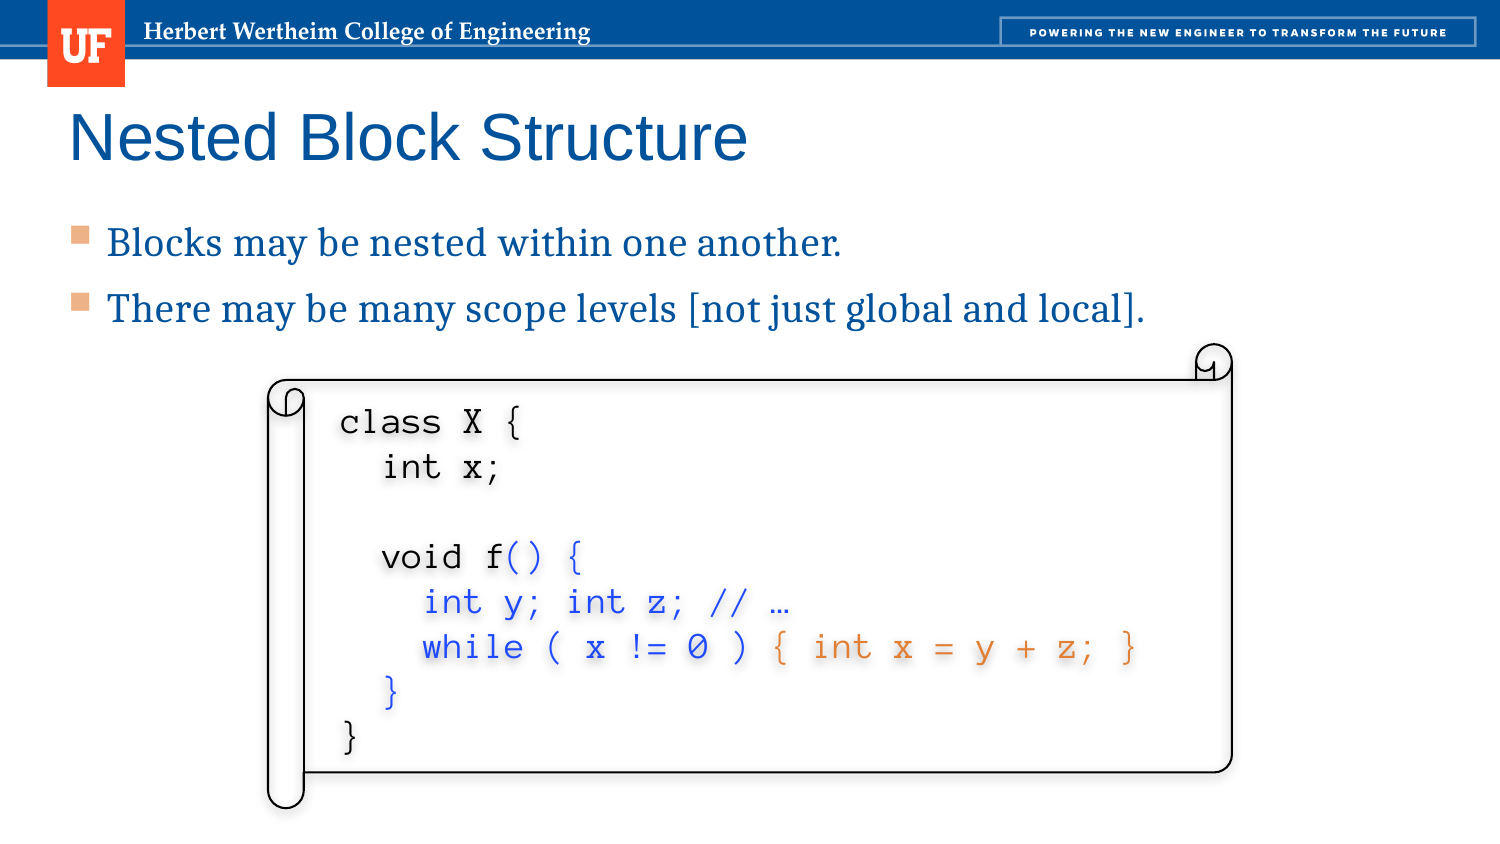

# Nested Block Structure
Blocks may be nested within one another.
There may be many scope levels [not just global and local].
class X {
  int x;

  void f() {
    int y; int z; // …
    while ( x != 0 ) { int x = y + z; }
  }
}